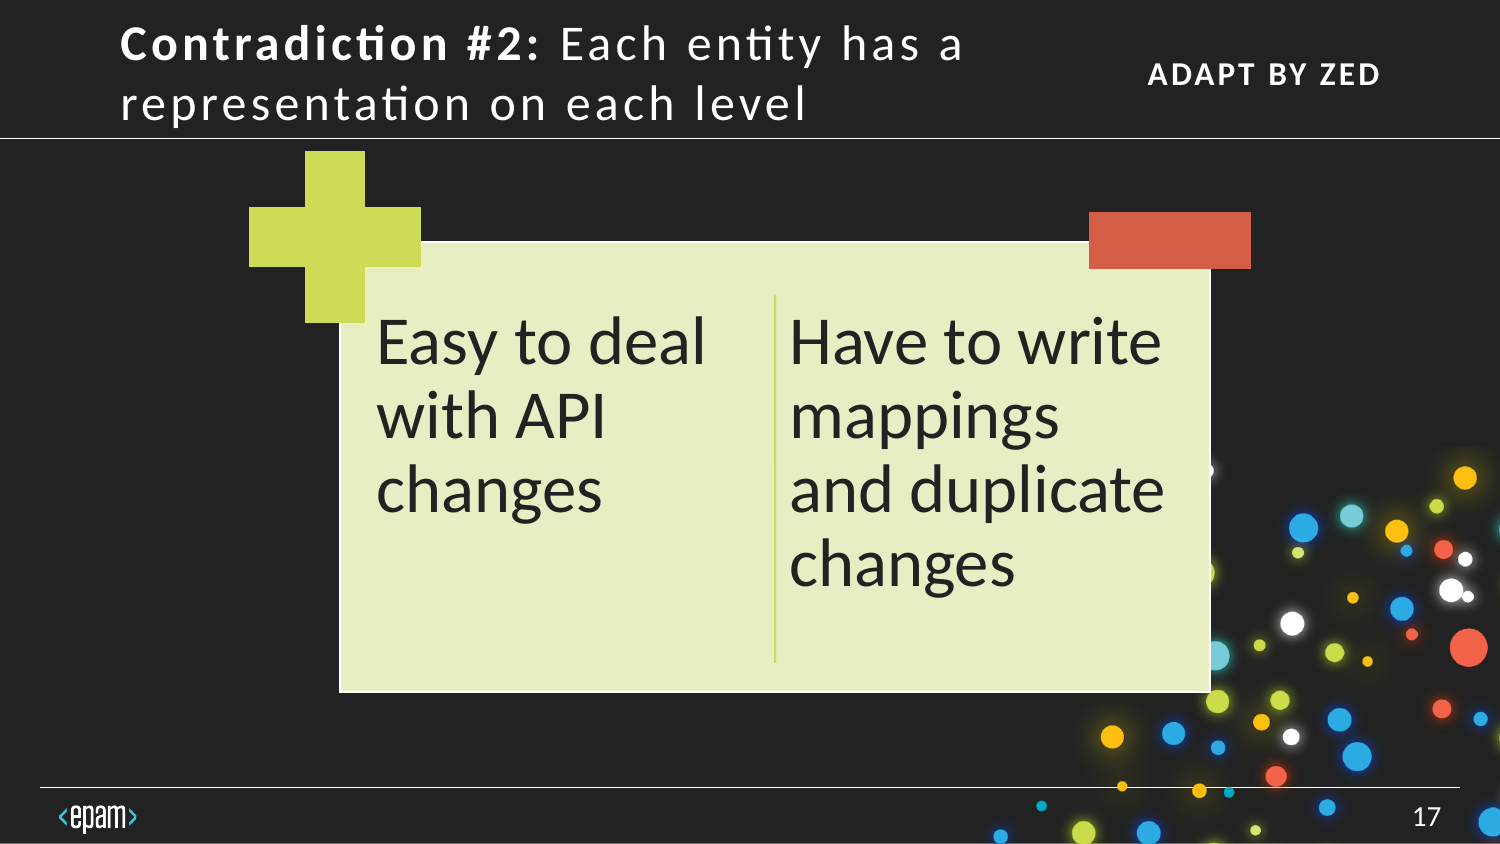

Contradiction #2: Each entity has a representation on each level
Easy to deal with API changes
Have to write mappings and duplicate changes
17